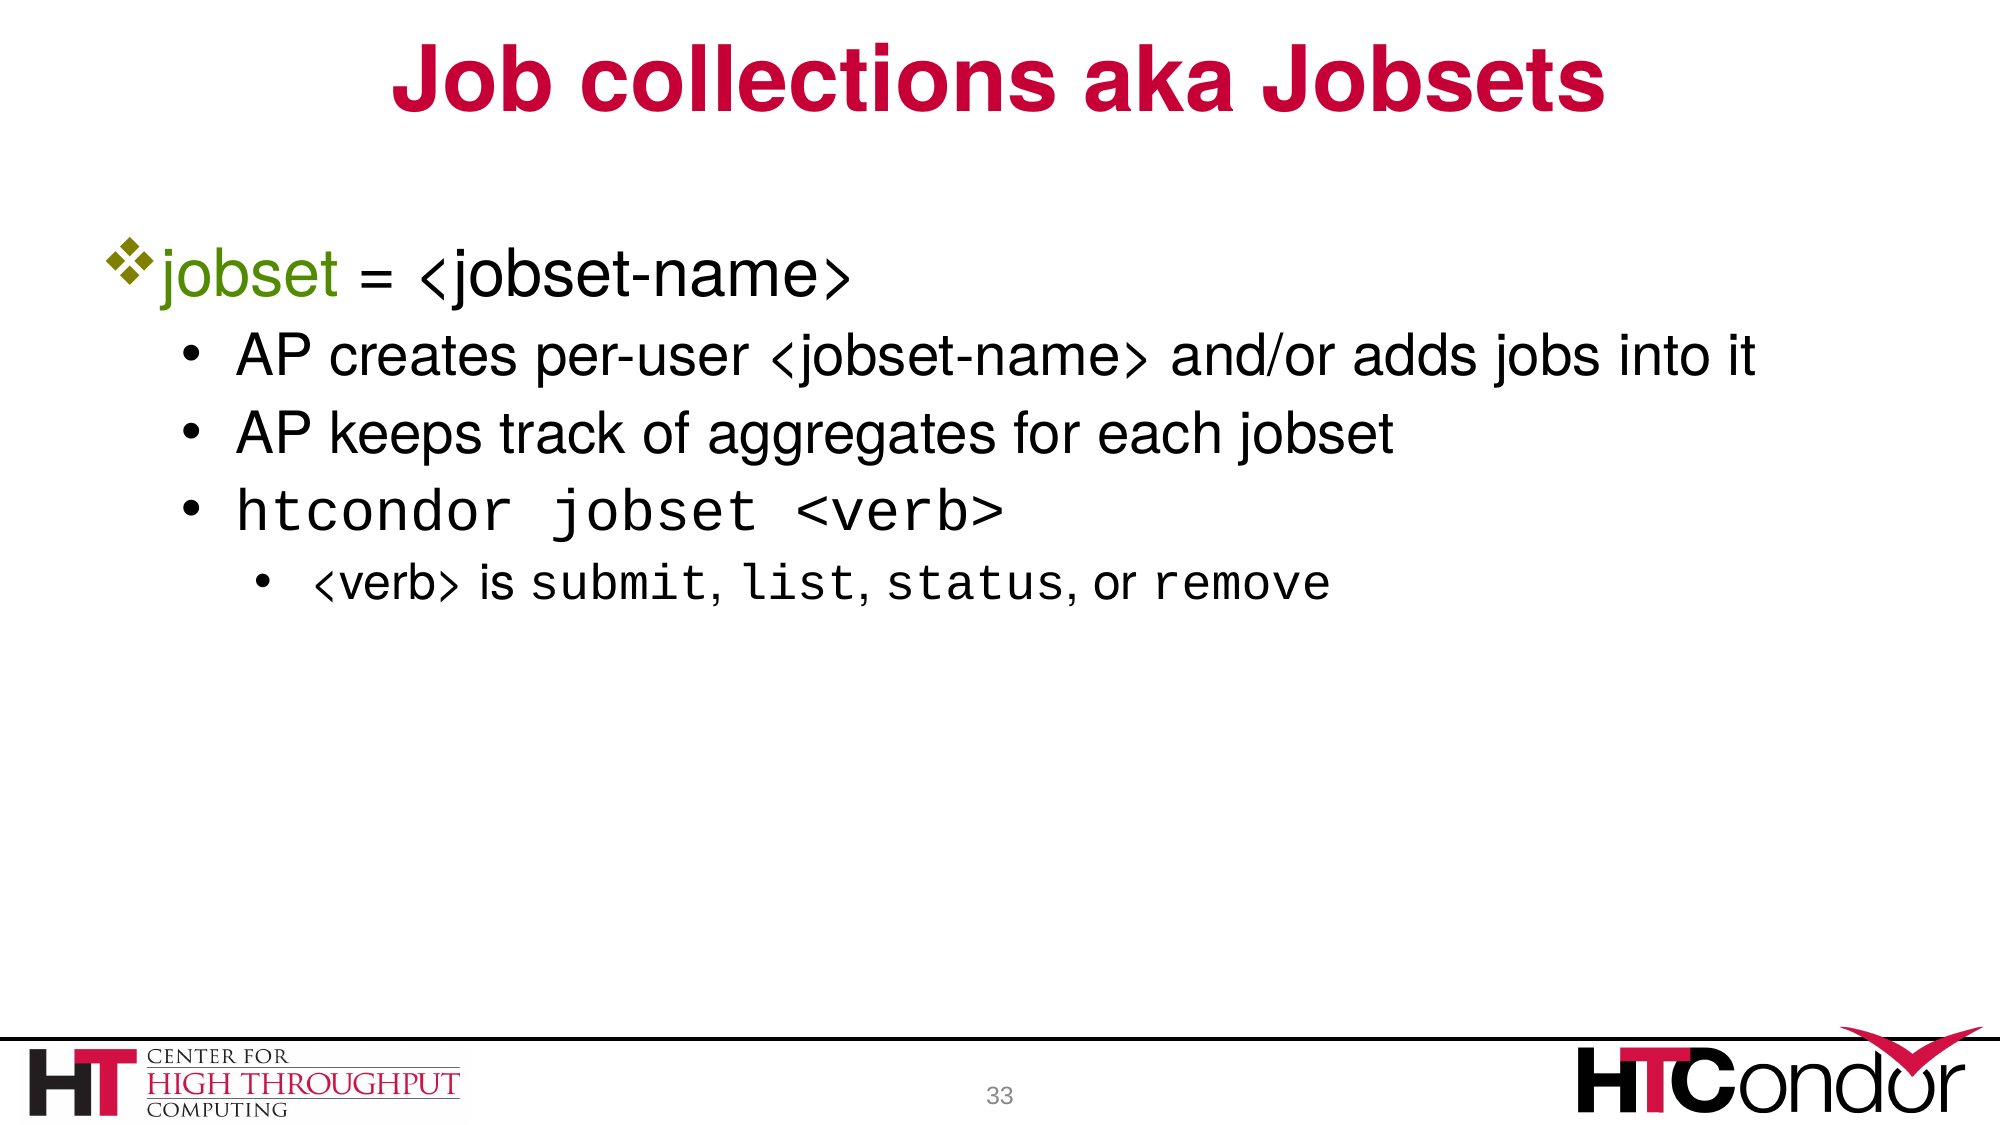

# Job collections aka Jobsets
jobset = <jobset-name>
AP creates per-user <jobset-name> and/or adds jobs into it
AP keeps track of aggregates for each jobset
htcondor jobset <verb>
<verb> is submit, list, status, or remove
33